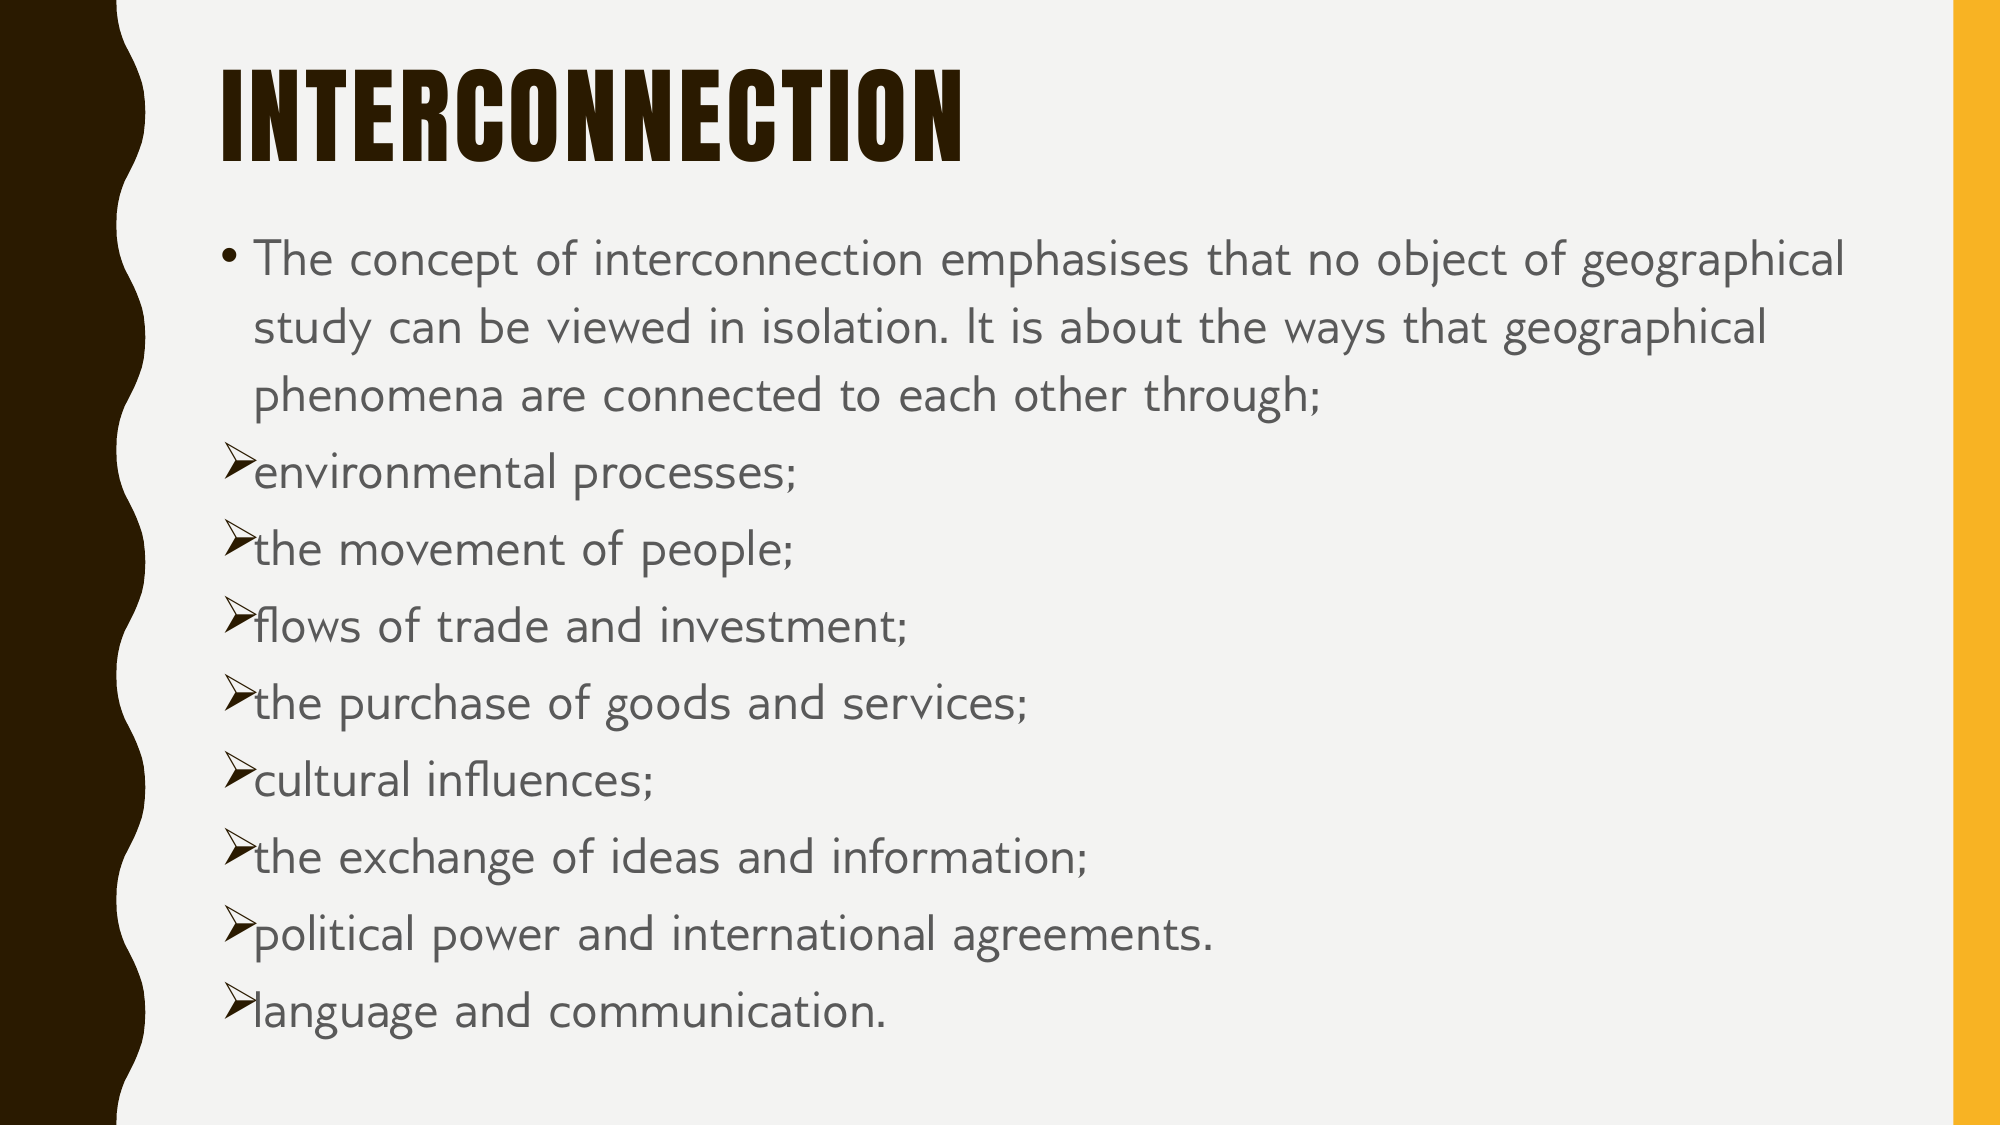

# interconnection
The concept of interconnection emphasises that no object of geographical study can be viewed in isolation. It is about the ways that geographical phenomena are connected to each other through;
environmental processes;
the movement of people;
flows of trade and investment;
the purchase of goods and services;
cultural influences;
the exchange of ideas and information;
political power and international agreements.
language and communication.